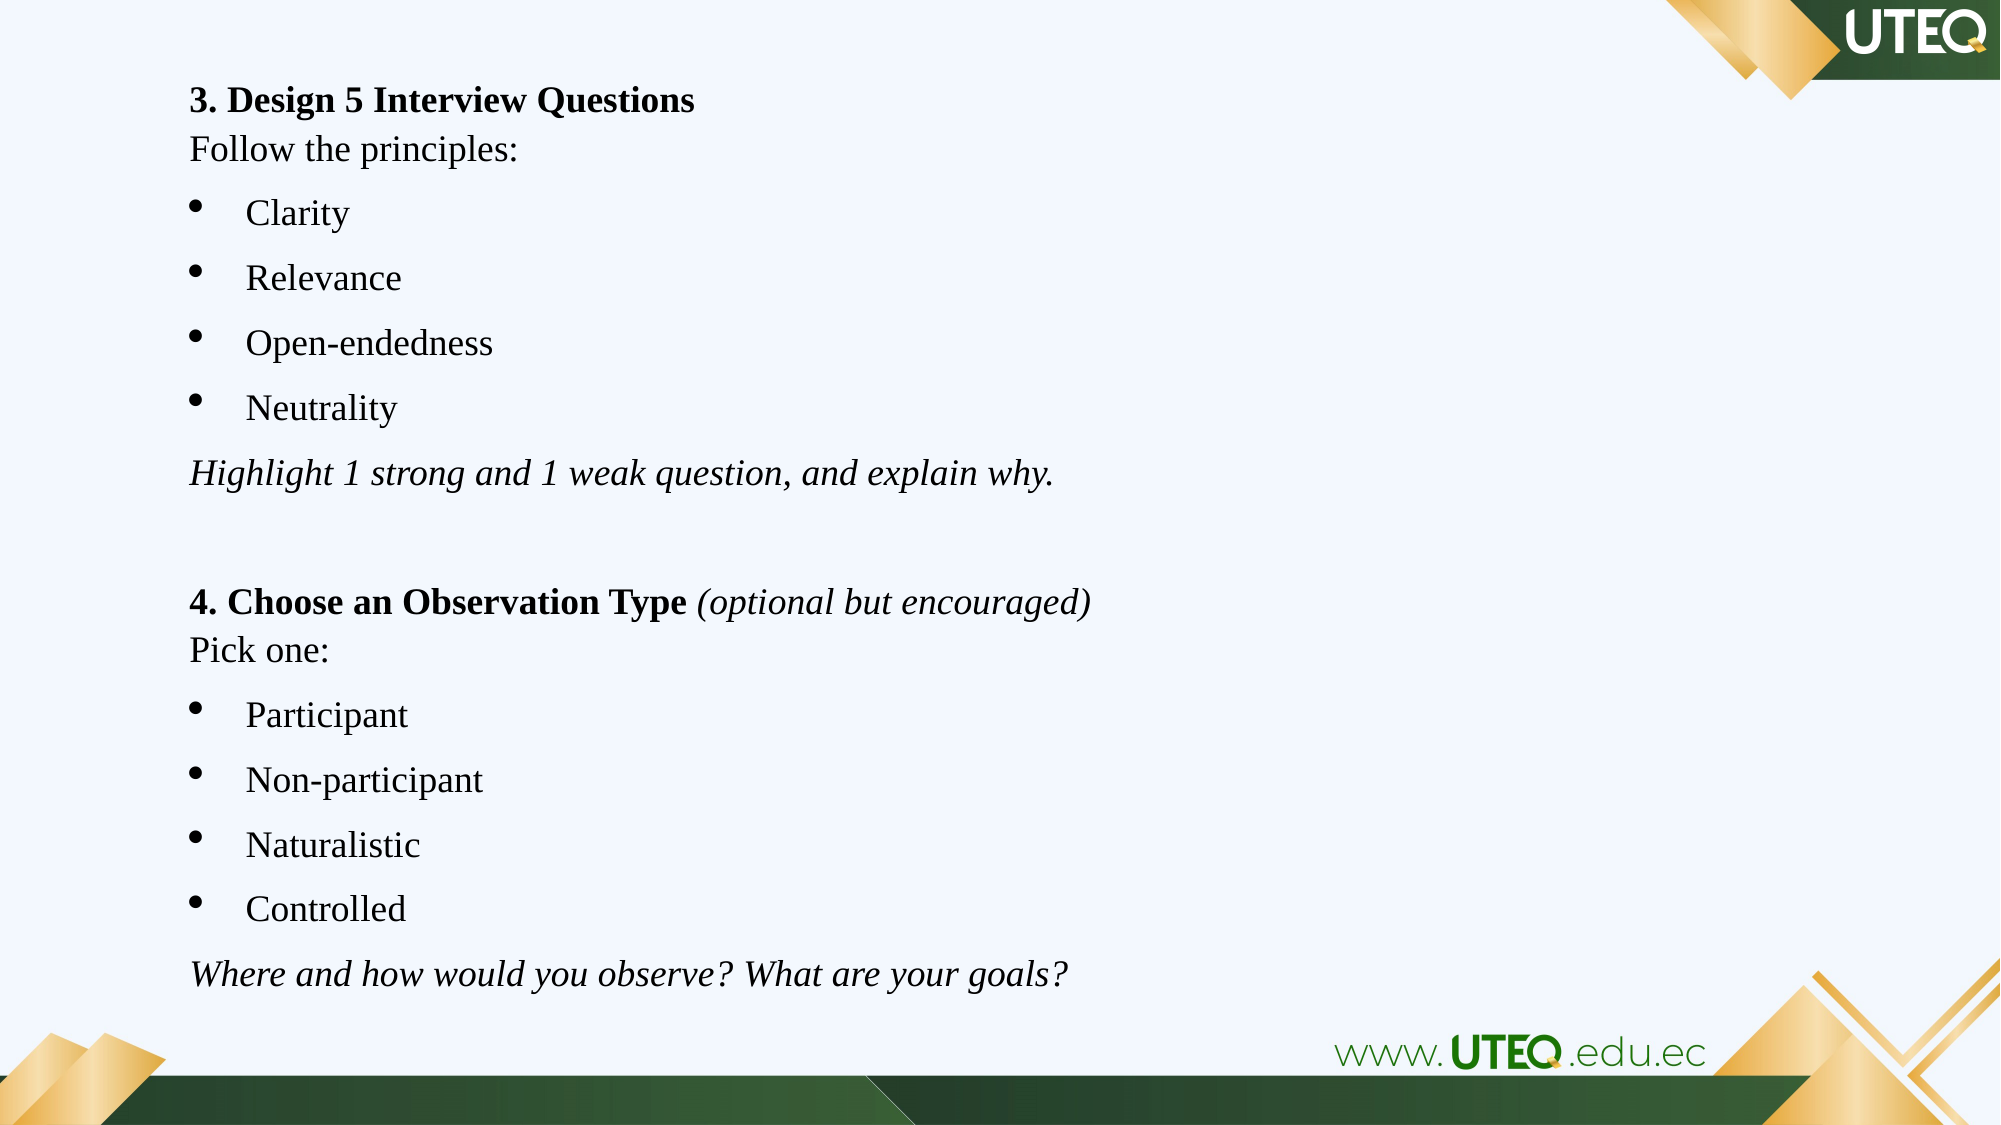

3. Design 5 Interview Questions
Follow the principles:
Clarity
Relevance
Open-endedness
Neutrality
Highlight 1 strong and 1 weak question, and explain why.

4. Choose an Observation Type (optional but encouraged)
Pick one:
Participant
Non-participant
Naturalistic
Controlled
Where and how would you observe? What are your goals?